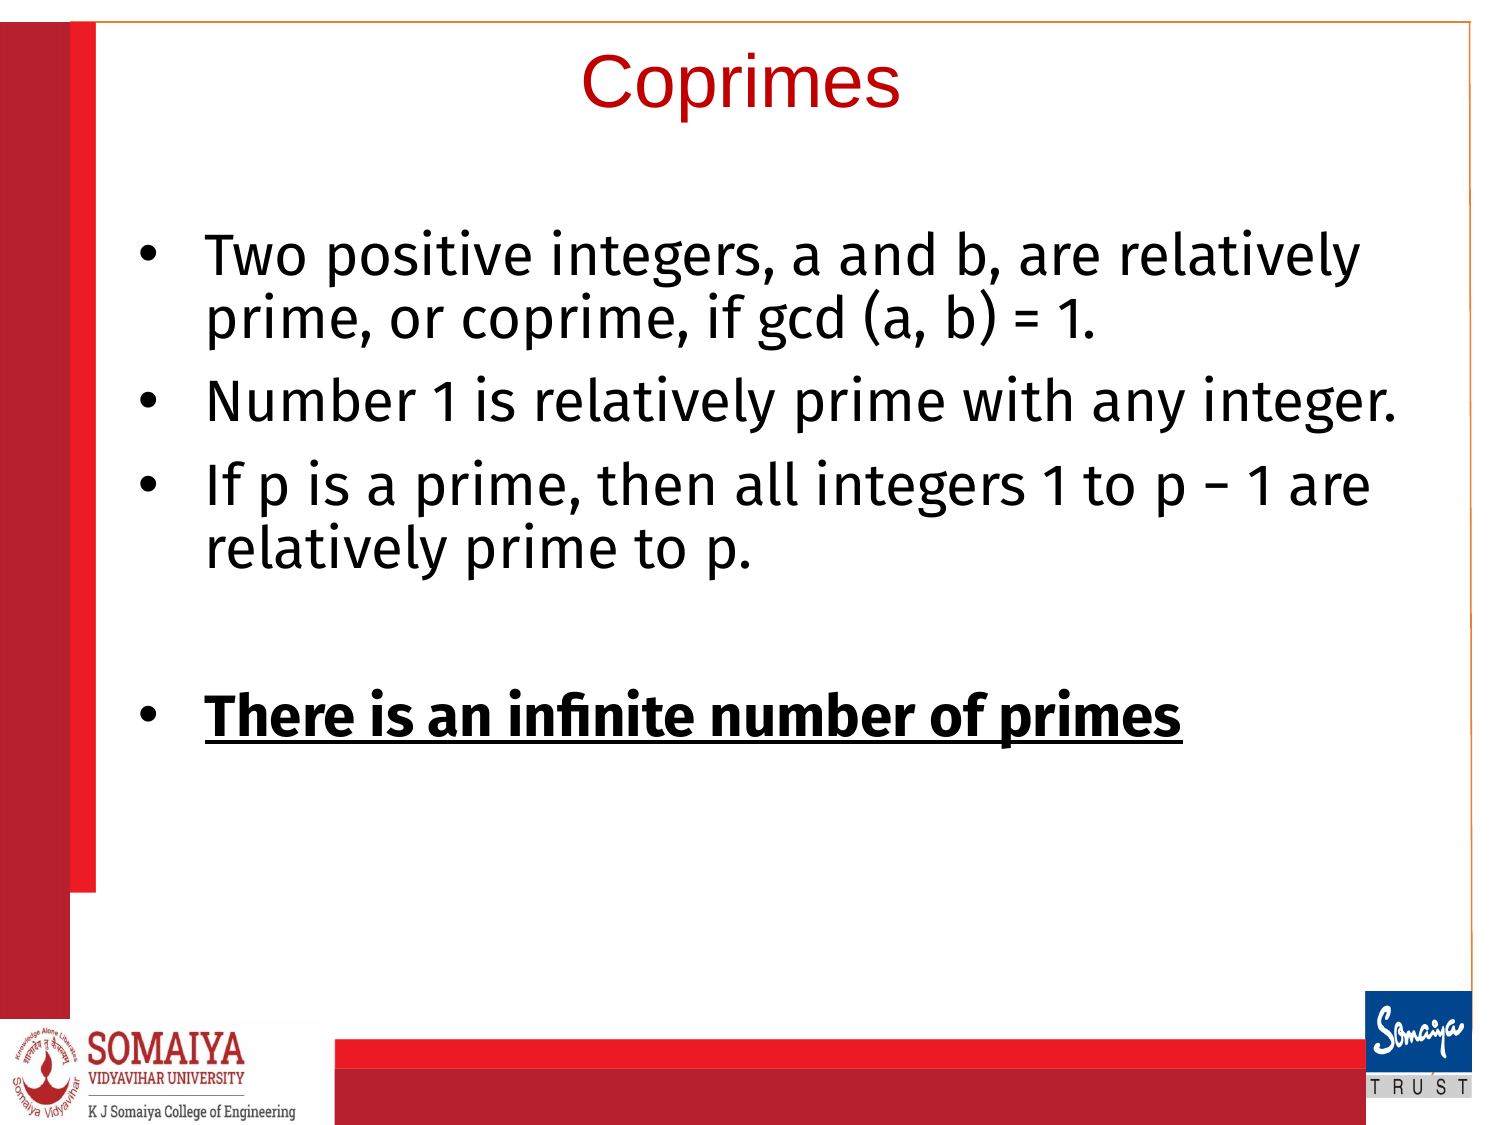

# Coprimes
Two positive integers, a and b, are relatively prime, or coprime, if gcd (a, b) = 1.
Number 1 is relatively prime with any integer.
If p is a prime, then all integers 1 to p − 1 are relatively prime to p.

There is an infinite number of primes